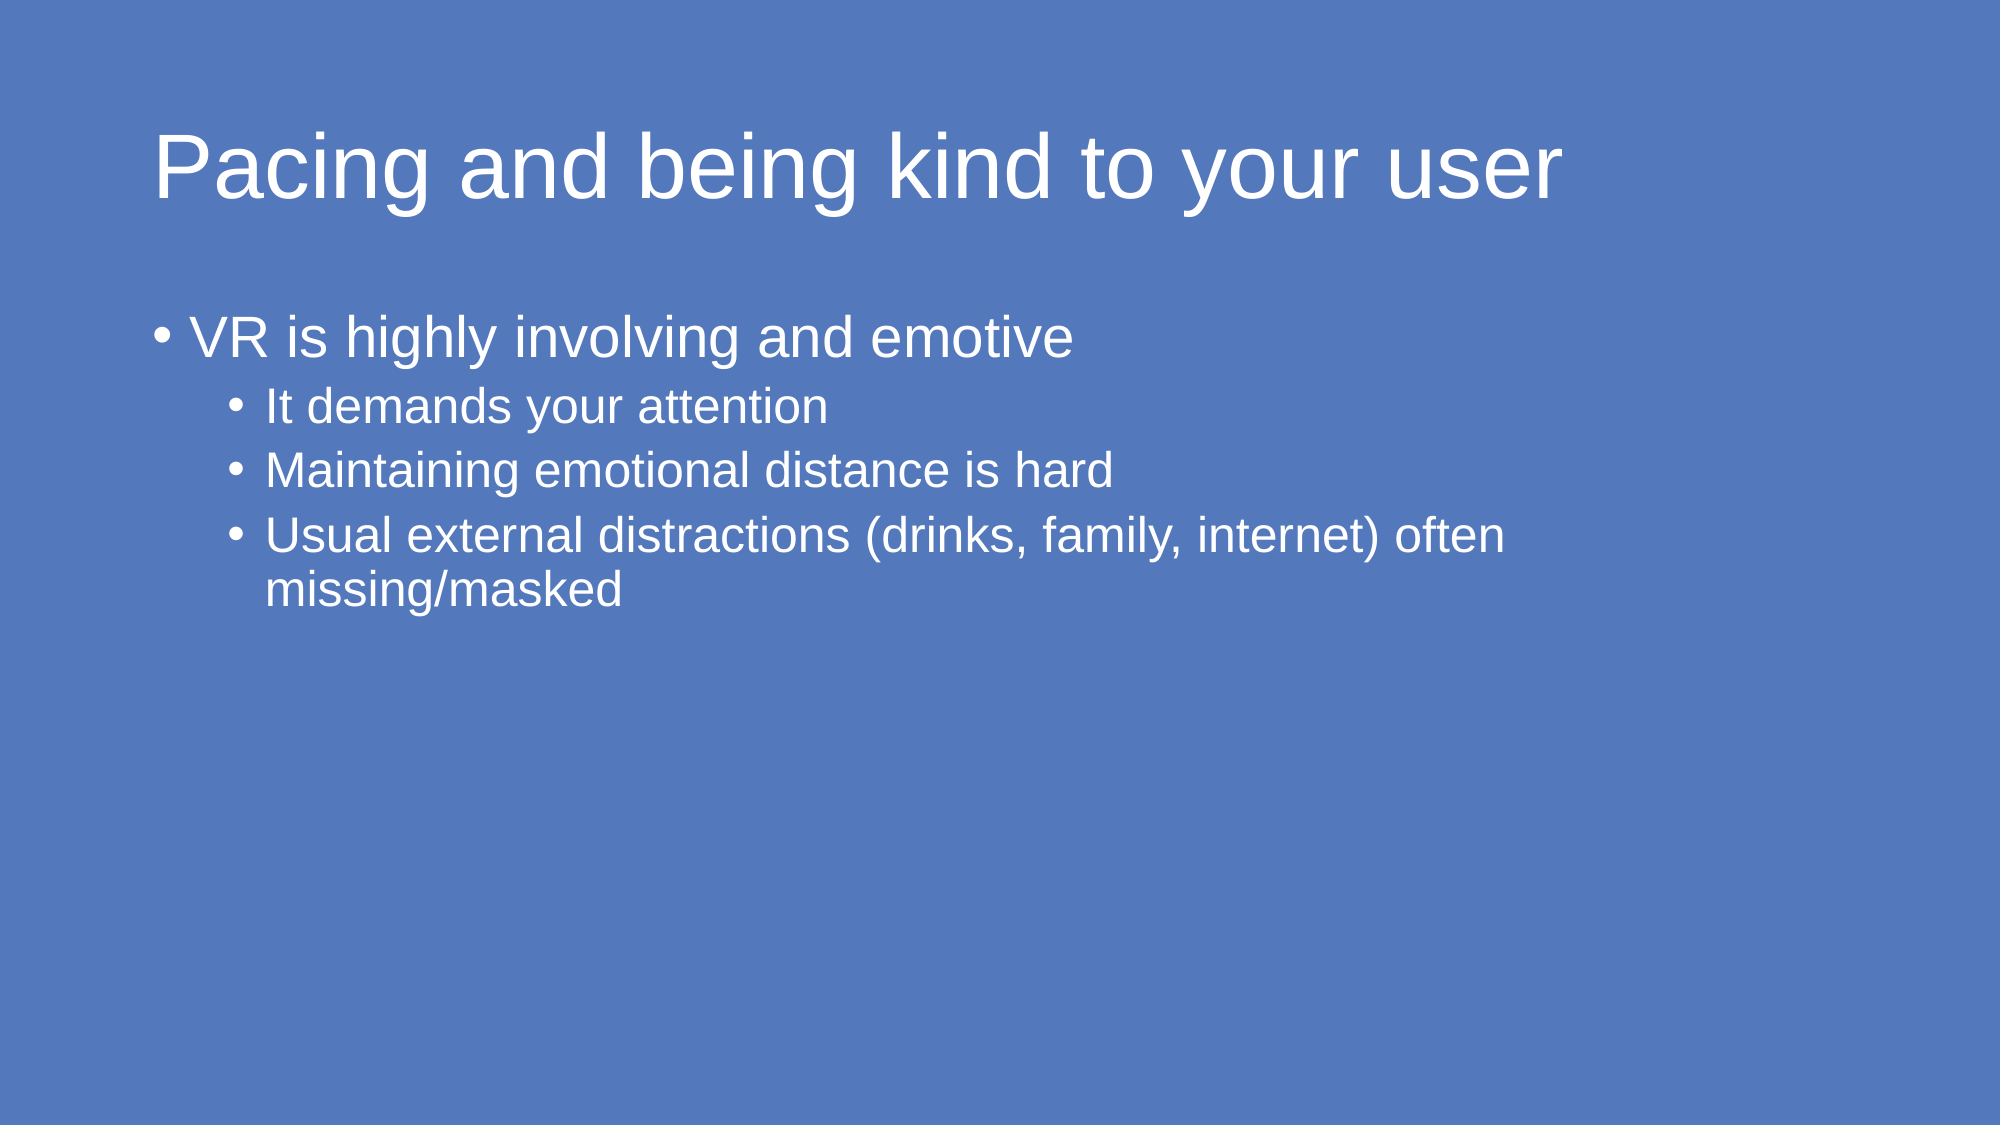

# Pacing and being kind to your user
VR is highly involving and emotive
It demands your attention
Maintaining emotional distance is hard
Usual external distractions (drinks, family, internet) often missing/masked